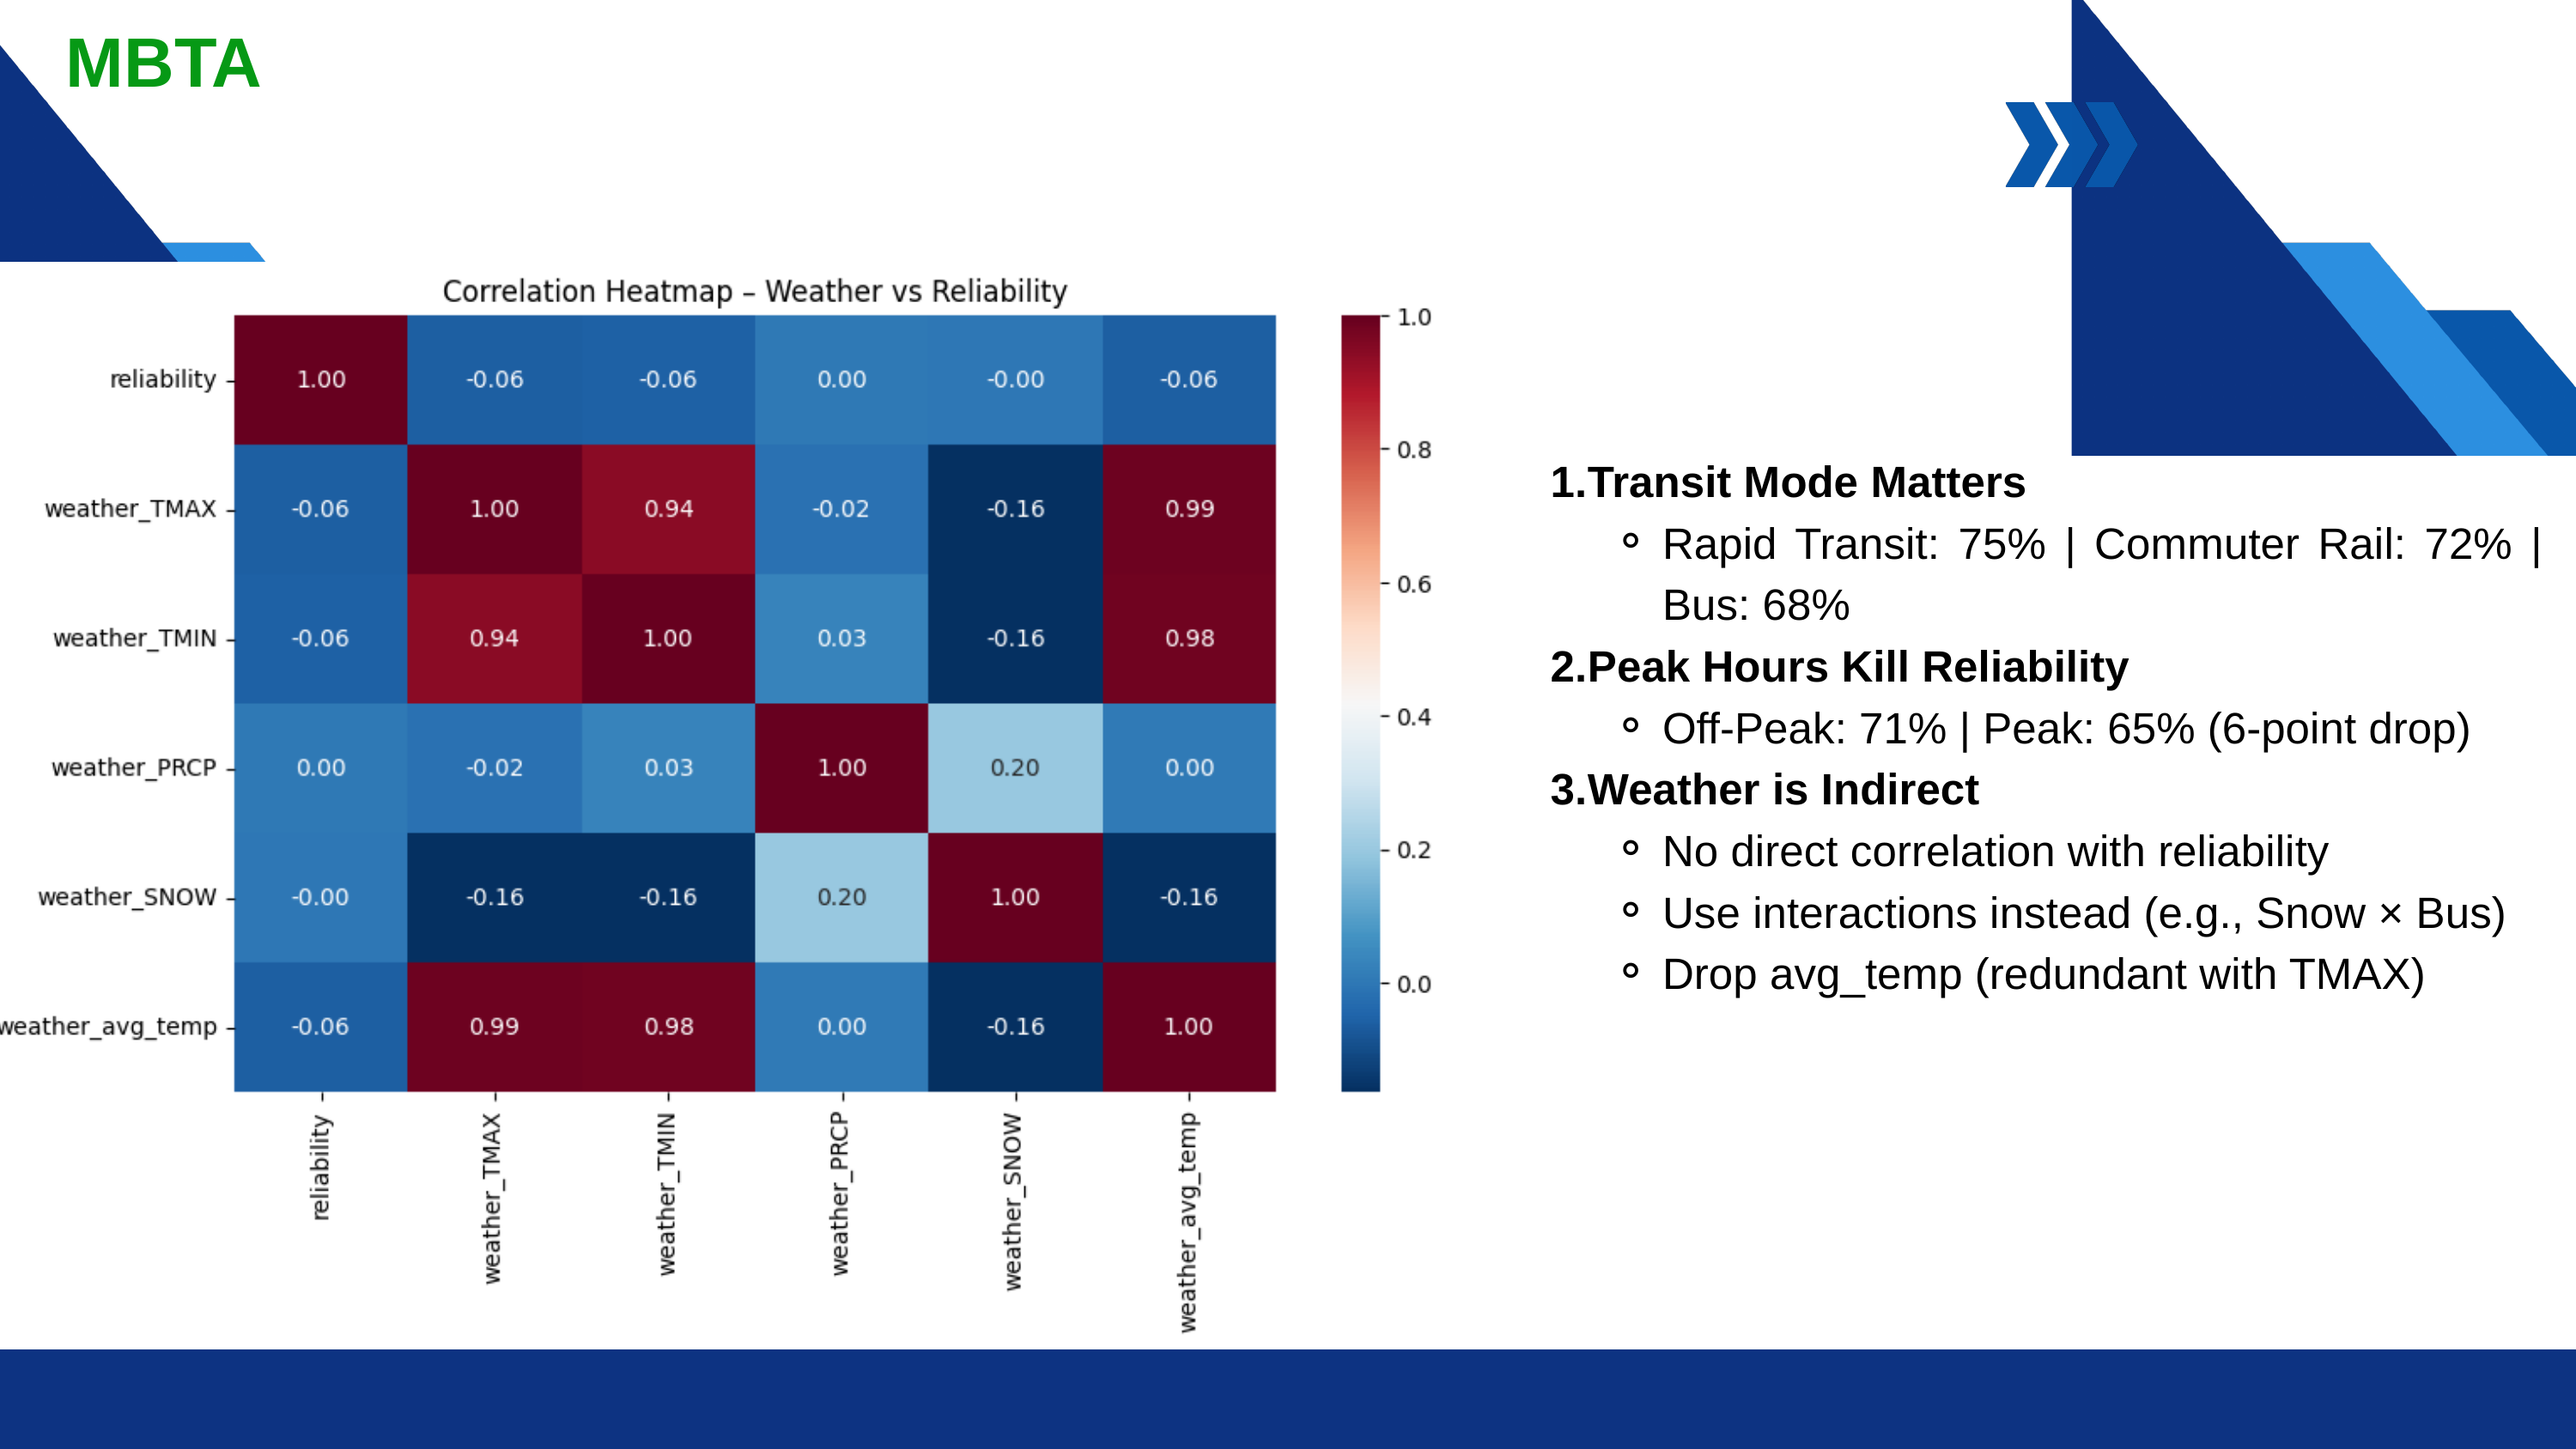

MBTA

Transit Mode Matters
Rapid Transit: 75% | Commuter Rail: 72% | Bus: 68%
Peak Hours Kill Reliability
Off-Peak: 71% | Peak: 65% (6-point drop)
Weather is Indirect
No direct correlation with reliability
Use interactions instead (e.g., Snow × Bus)
Drop avg_temp (redundant with TMAX)